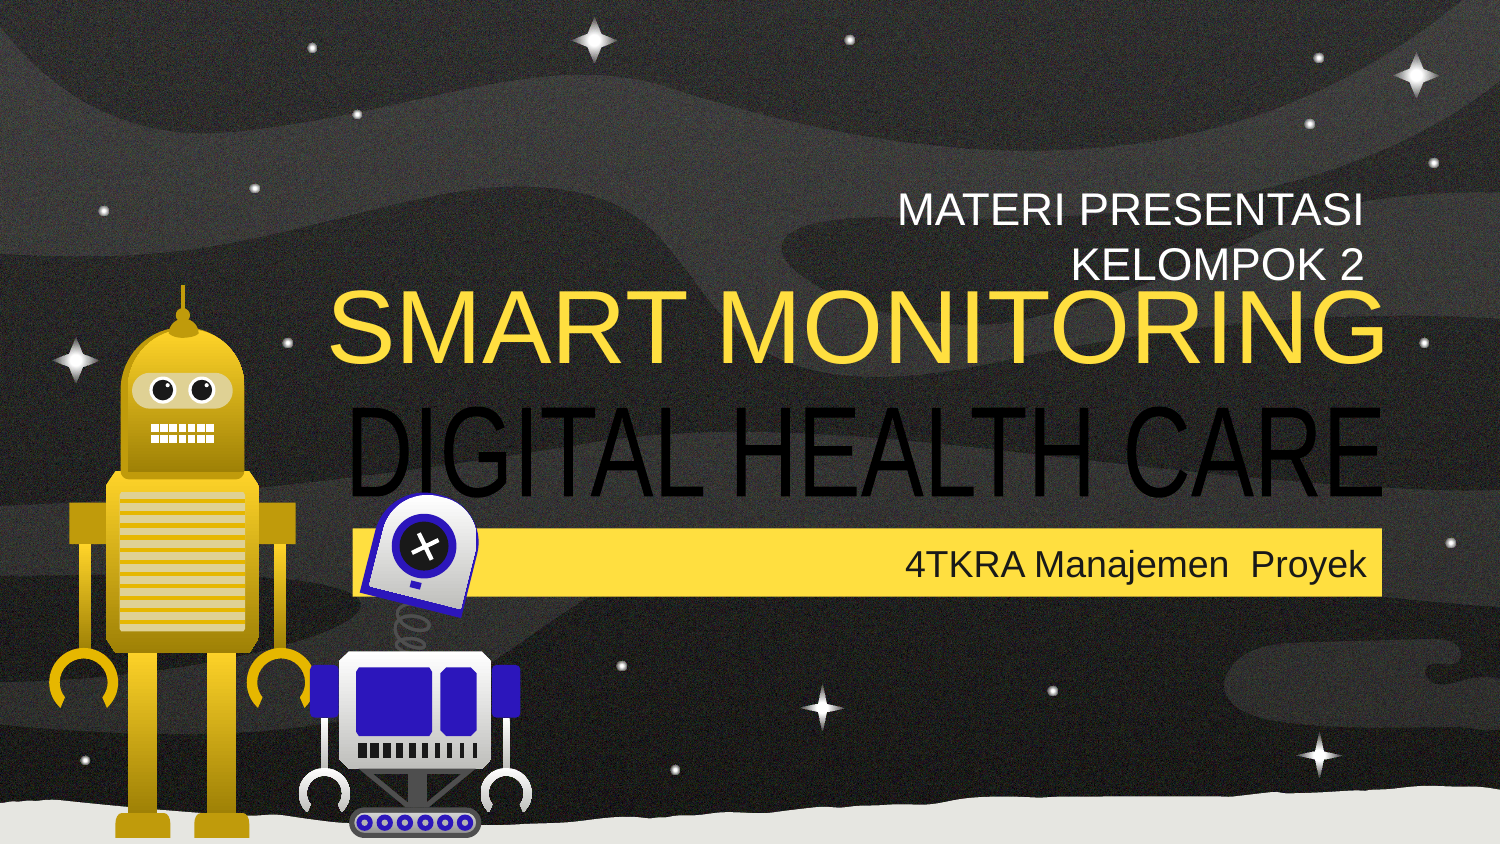

MATERI PRESENTASI KELOMPOK 2
# SMART MONITORING

DIGITAL HEALTH CARE

4TKRA Manajemen  Proyek